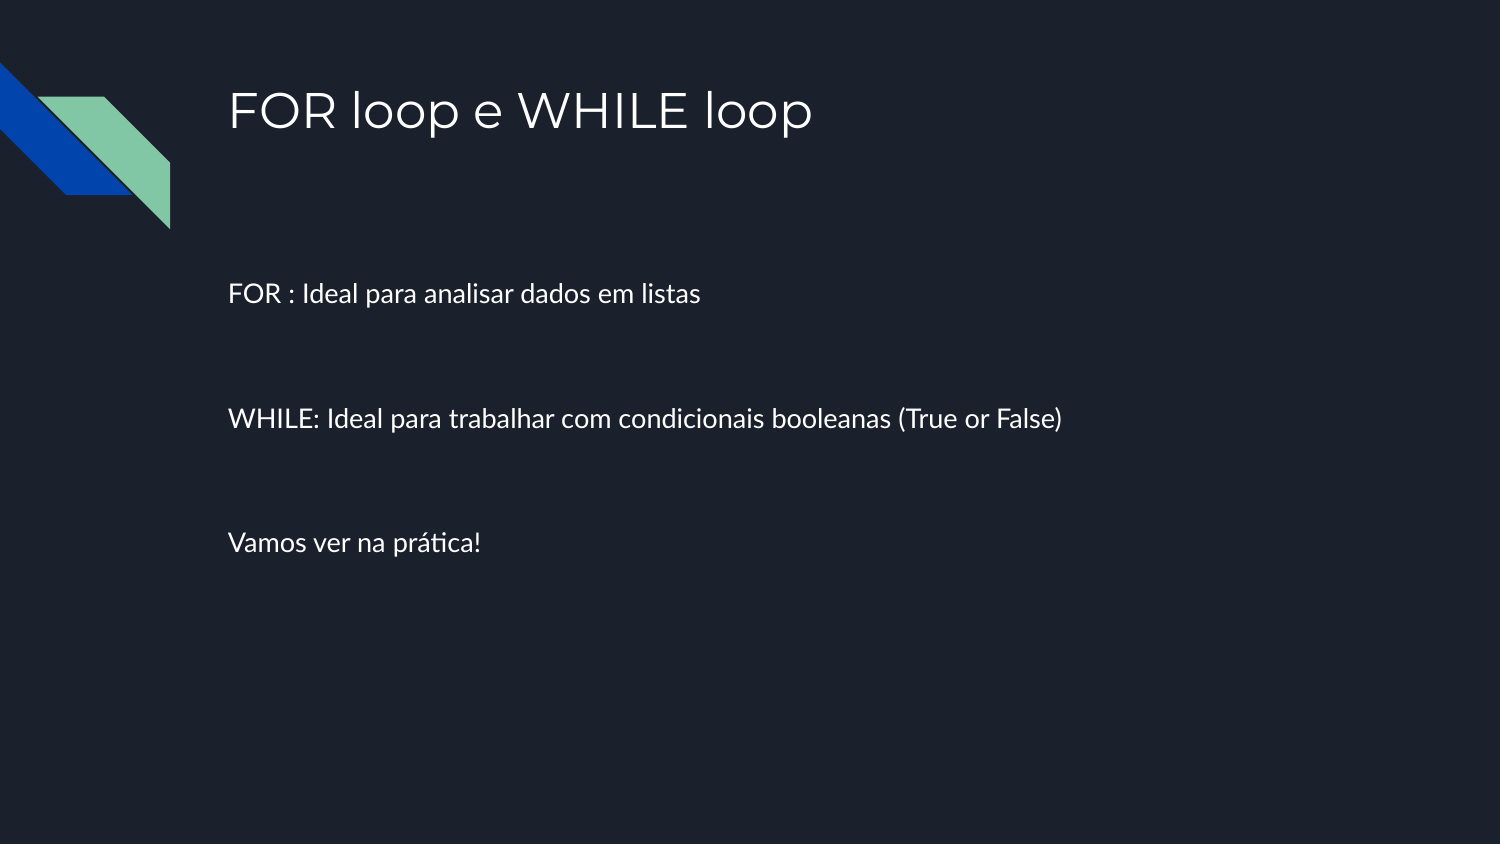

# FOR loop e WHILE loop
FOR : Ideal para analisar dados em listas

WHILE: Ideal para trabalhar com condicionais booleanas (True or False)

Vamos ver na prática!